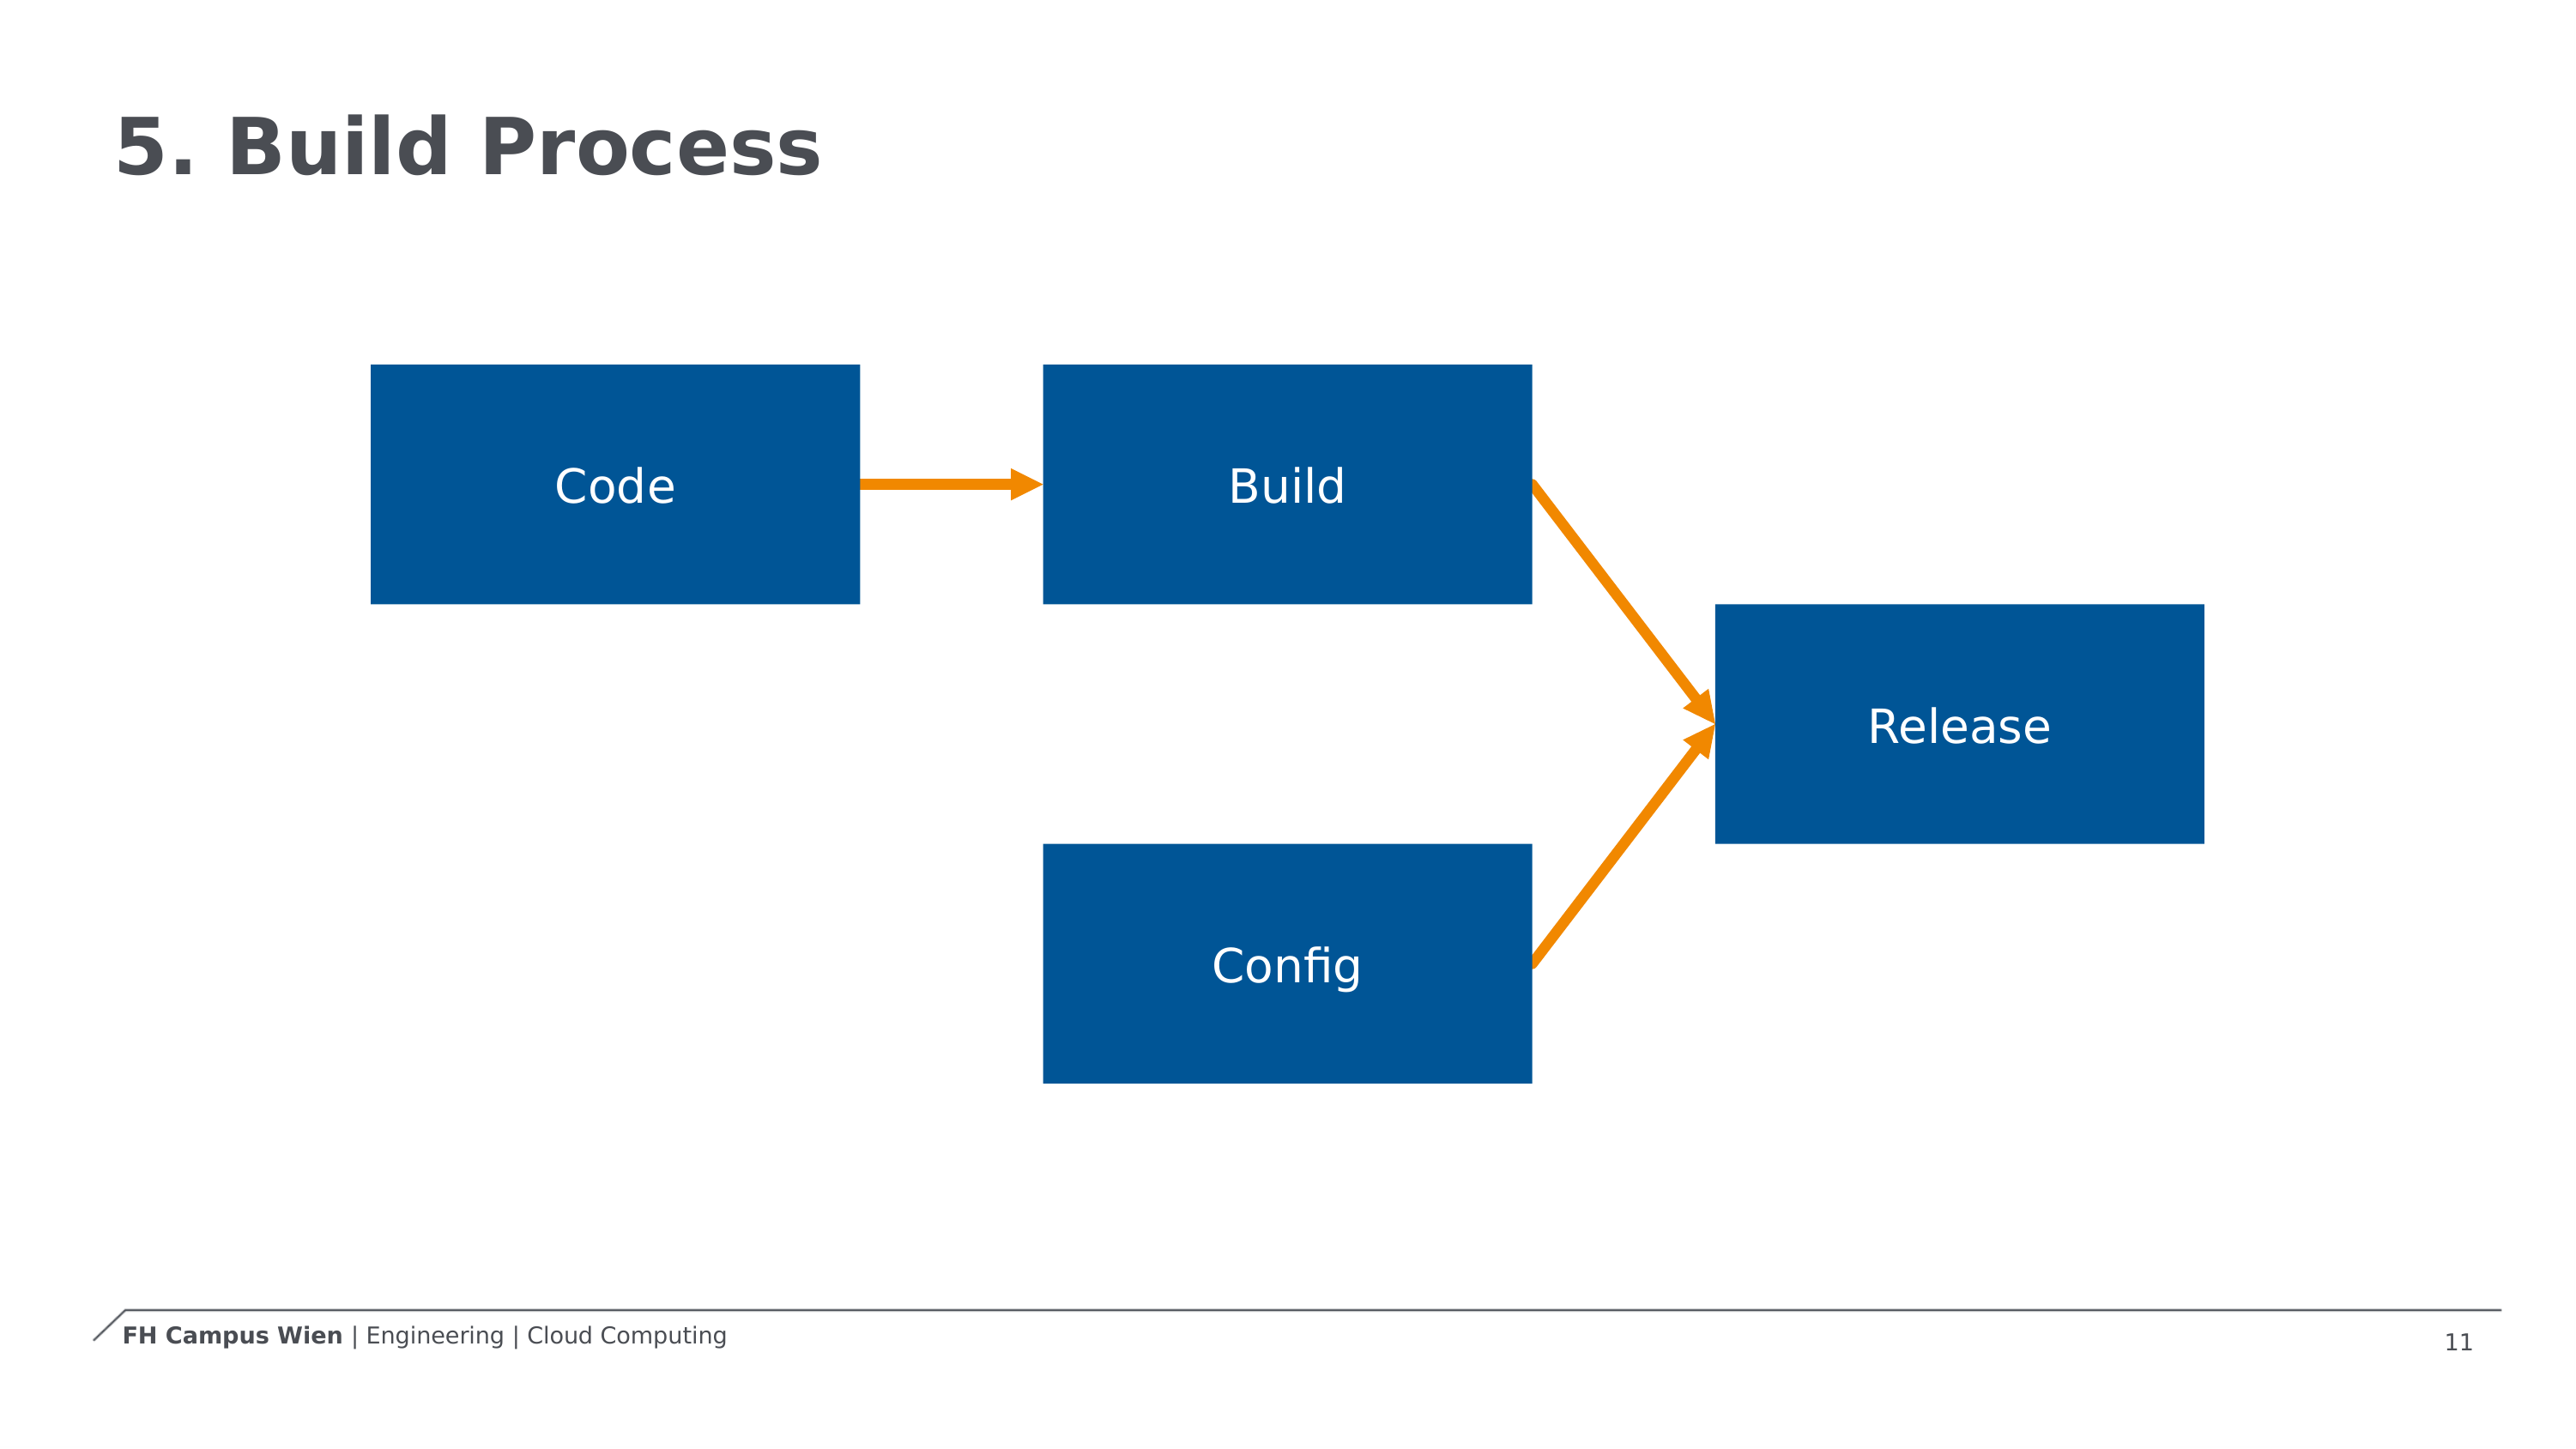

# 5. Build Process
Code
Build
Release
Config